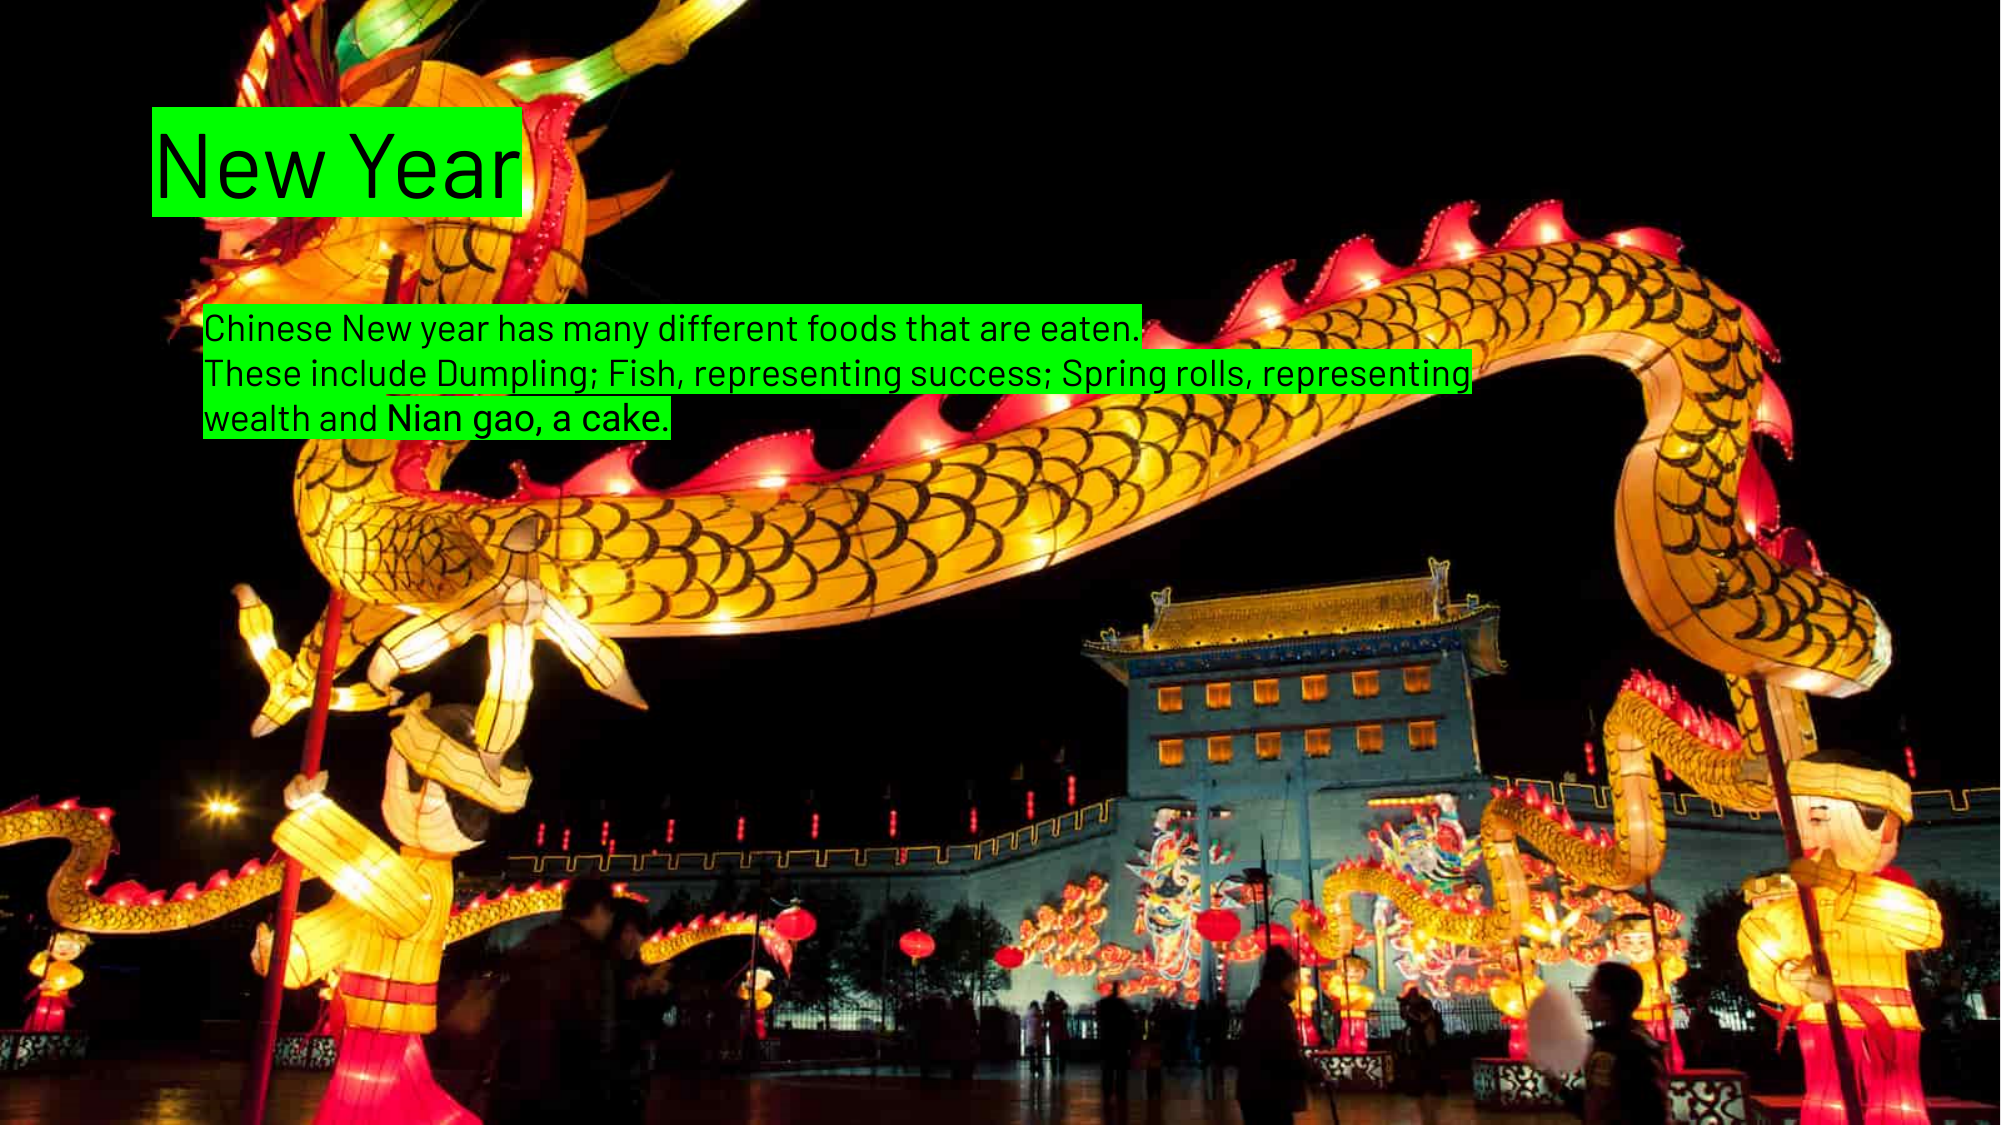

# New Year
Chinese New year has many different foods that are eaten.
These include Dumpling; Fish, representing success; Spring rolls, representing wealth and Nian gao, a cake.